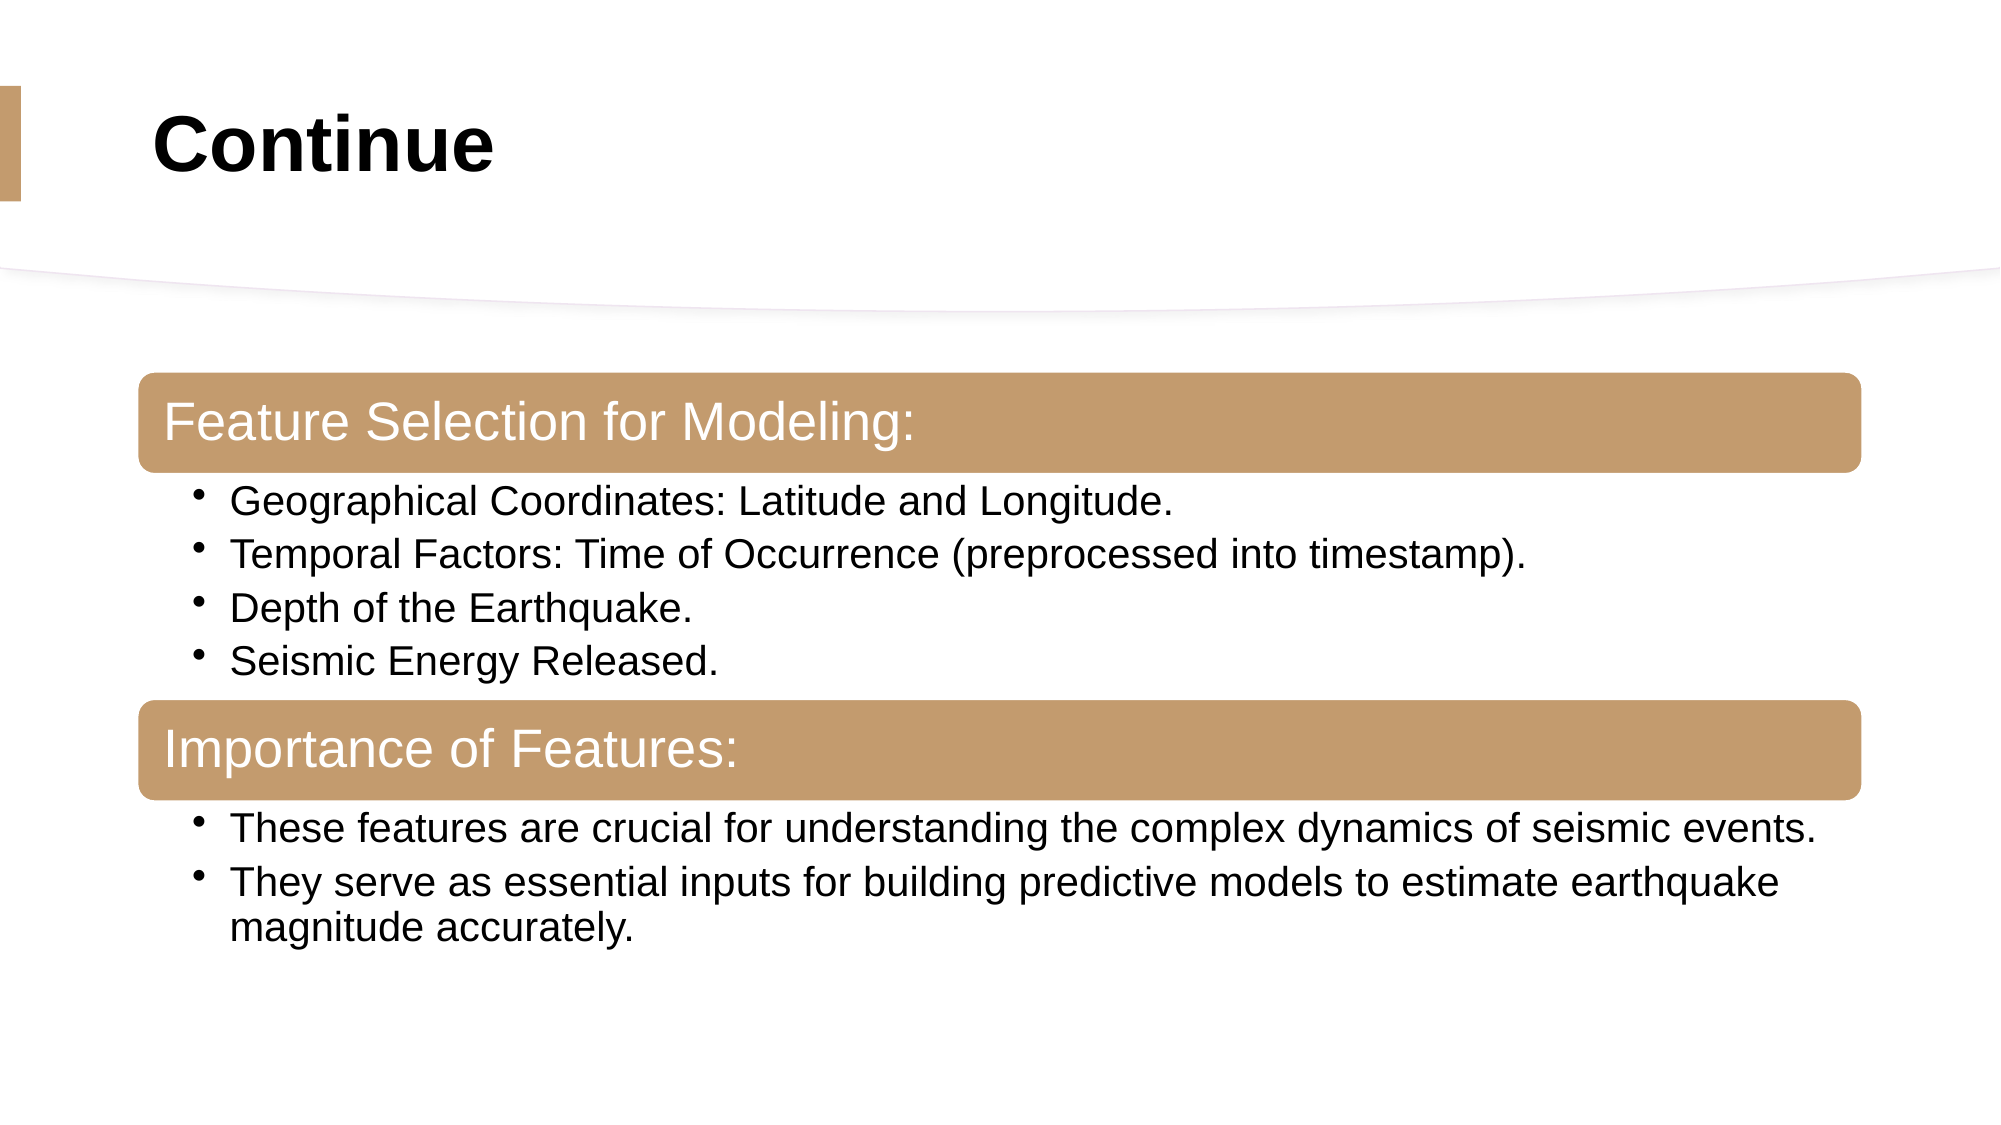

# Continue

Feature Selection for Modeling:
Geographical Coordinates: Latitude and Longitude.
Temporal Factors: Time of Occurrence (preprocessed into timestamp).
Depth of the Earthquake.
Seismic Energy Released.
Importance of Features:
These features are crucial for understanding the complex dynamics of seismic events.
They serve as essential inputs for building predictive models to estimate earthquake magnitude accurately.